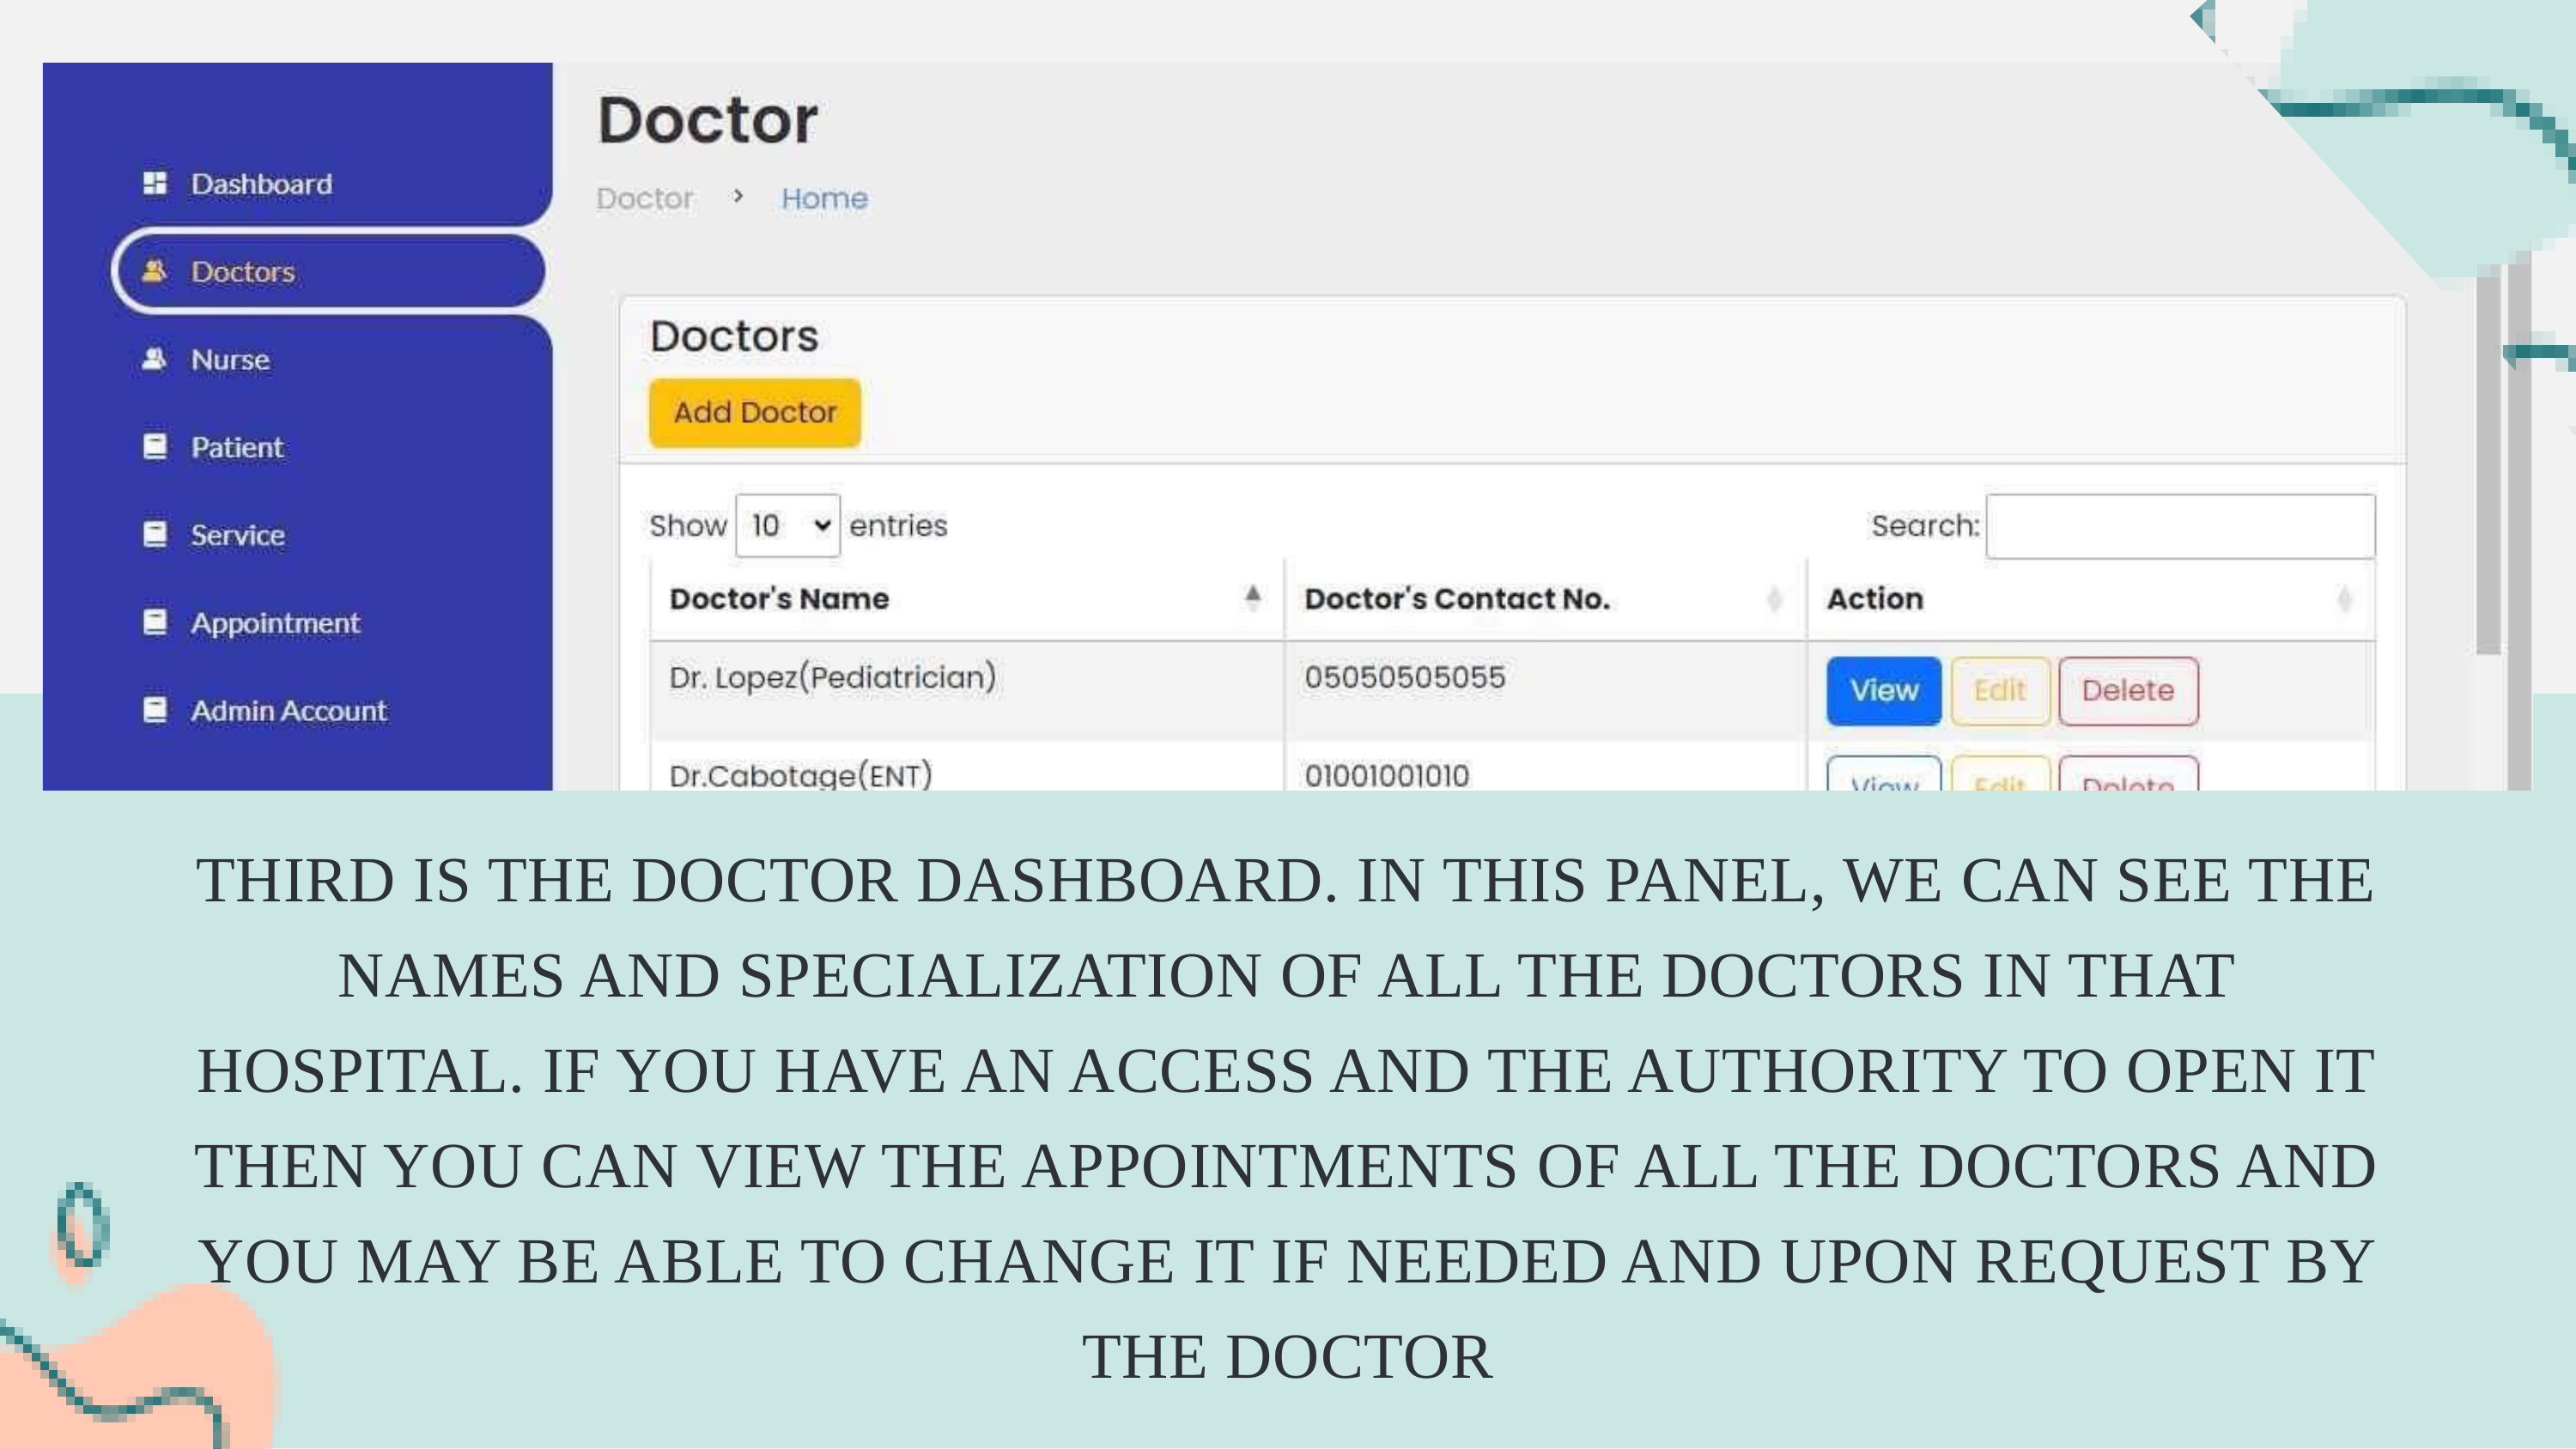

THIRD IS THE DOCTOR DASHBOARD. IN THIS PANEL, WE CAN SEE THE NAMES AND SPECIALIZATION OF ALL THE DOCTORS IN THAT HOSPITAL. IF YOU HAVE AN ACCESS AND THE AUTHORITY TO OPEN IT THEN YOU CAN VIEW THE APPOINTMENTS OF ALL THE DOCTORS AND YOU MAY BE ABLE TO CHANGE IT IF NEEDED AND UPON REQUEST BY THE DOCTOR